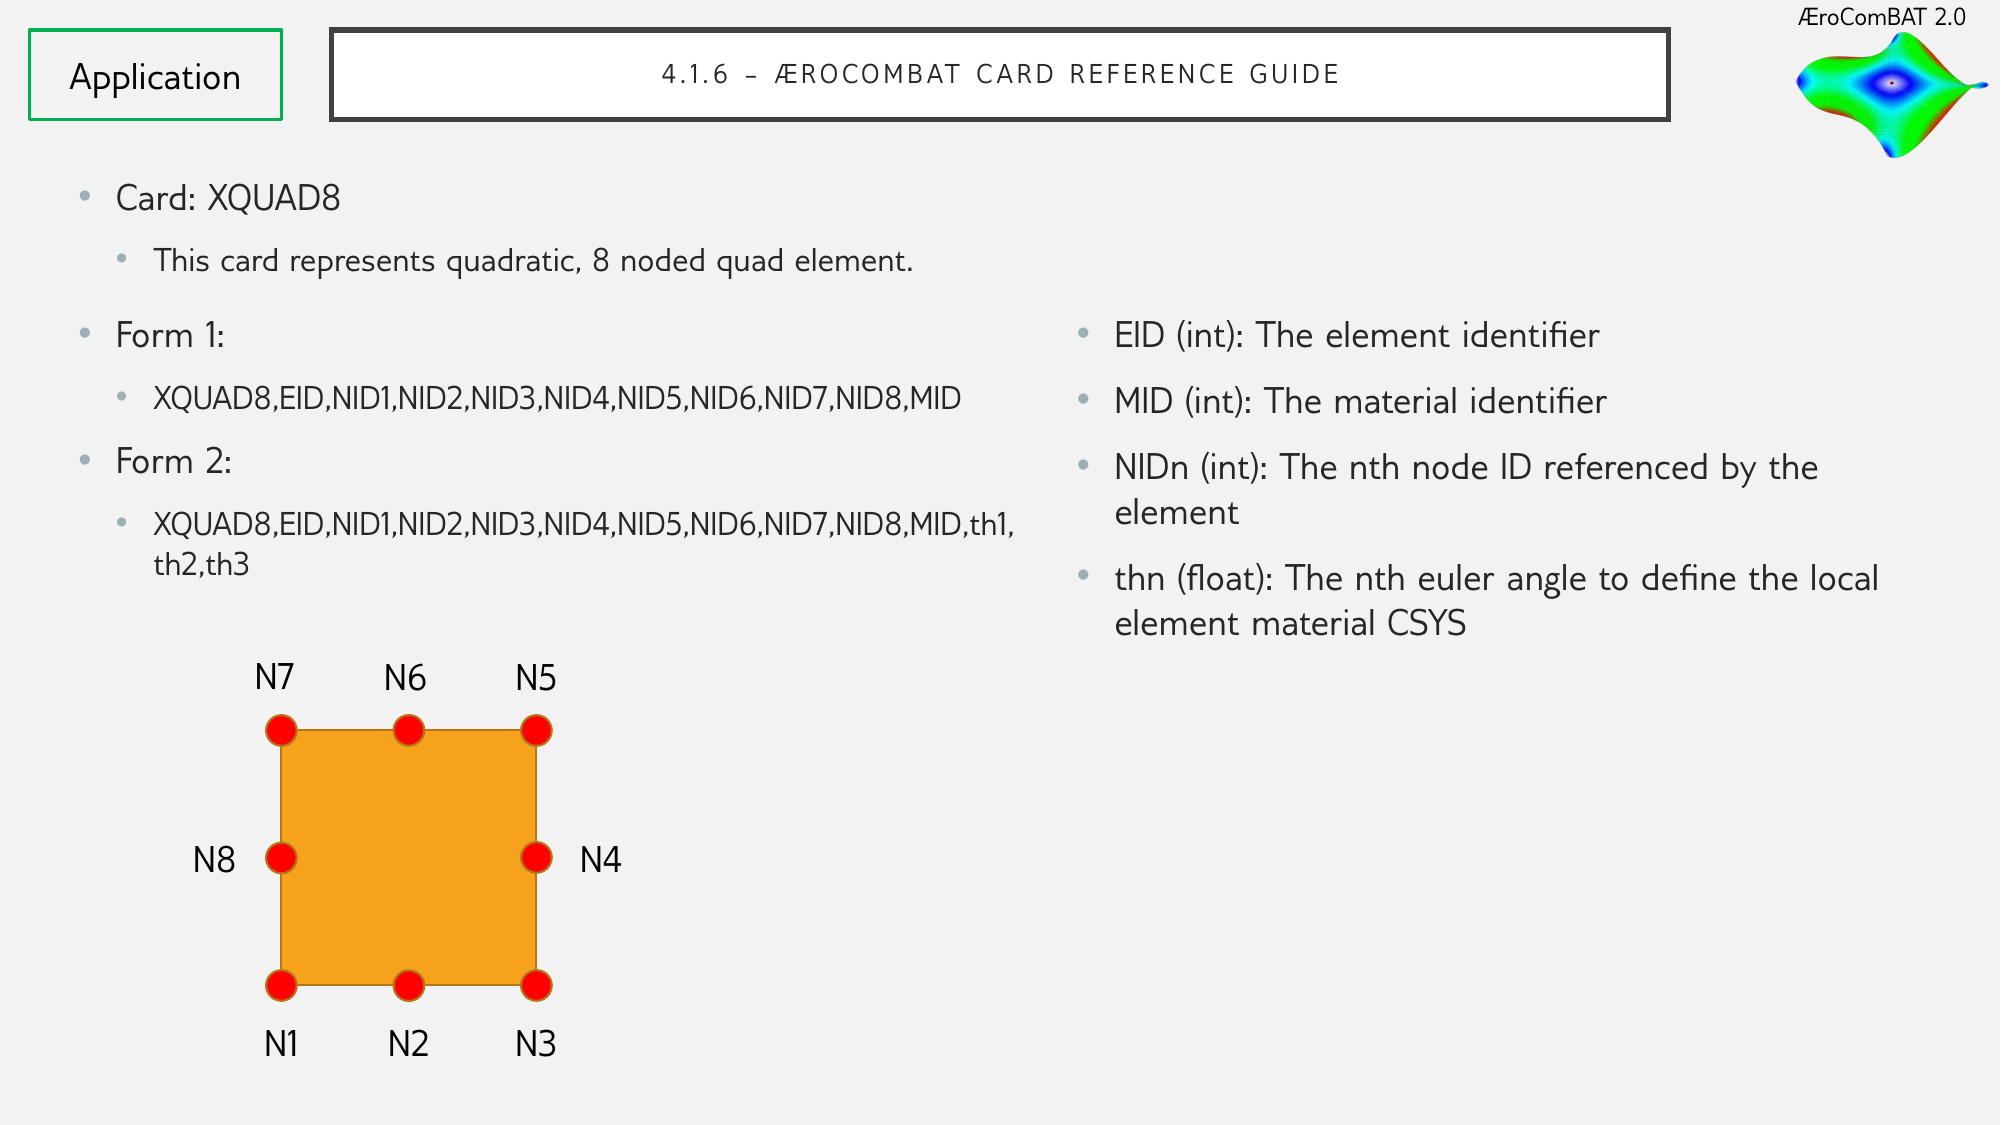

Application
# 4.1.6 – AeroComBAT Card Reference Guide
Card: XQUAD8
This card represents quadratic, 8 noded quad element.
Form 1:
XQUAD8,EID,NID1,NID2,NID3,NID4,NID5,NID6,NID7,NID8,MID
Form 2:
XQUAD8,EID,NID1,NID2,NID3,NID4,NID5,NID6,NID7,NID8,MID,th1,th2,th3
EID (int): The element identifier
MID (int): The material identifier
NIDn (int): The nth node ID referenced by the element
thn (float): The nth euler angle to define the local element material CSYS
N7
N6
N5

N8
N4

N1
N2
N3